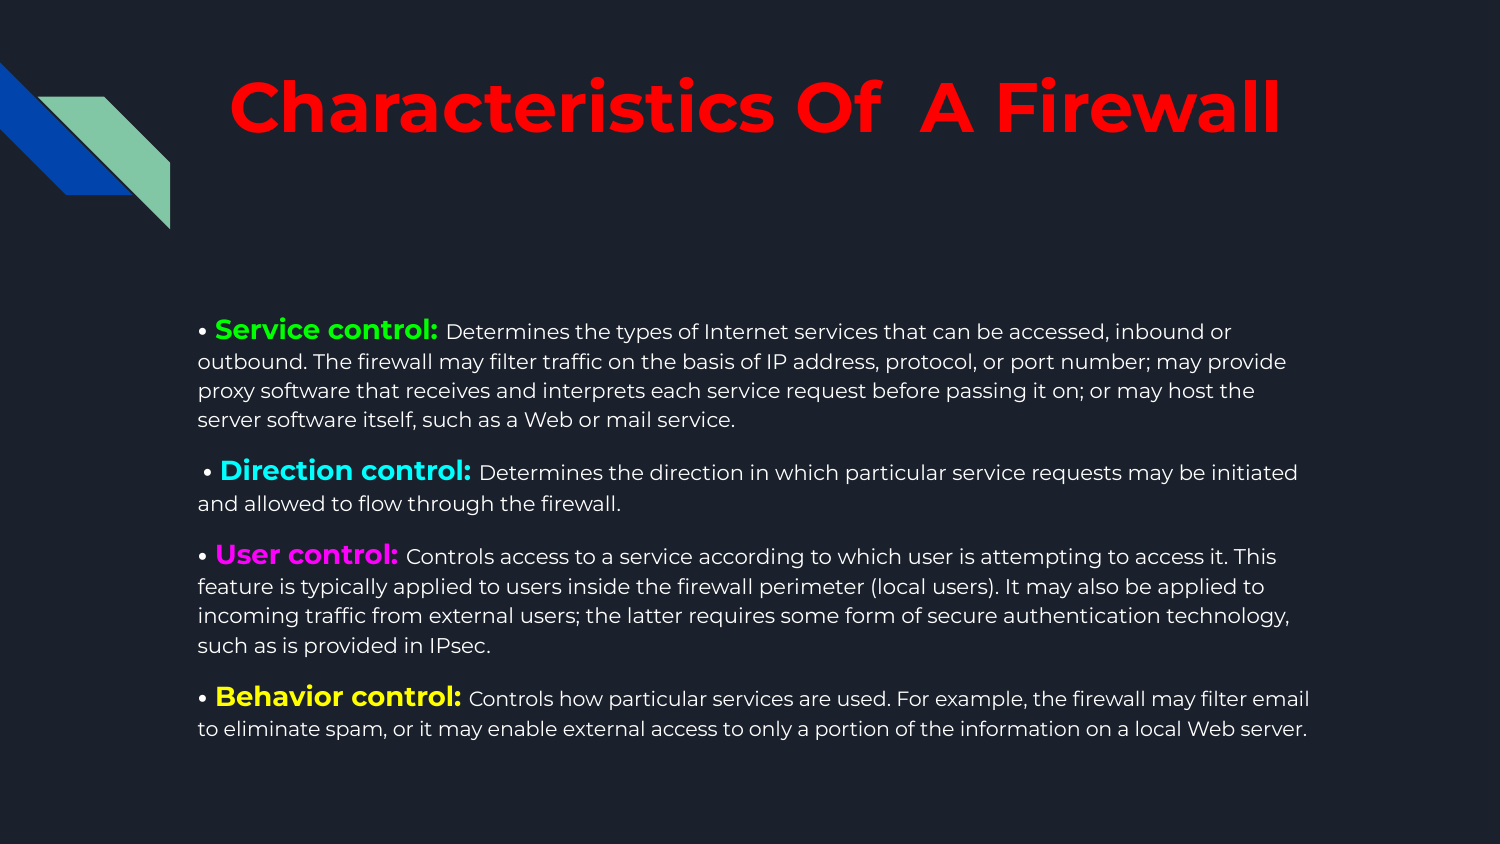

# Characteristics Of  A Firewall
• Service control: Determines the types of Internet services that can be accessed, inbound or outbound. The firewall may filter traffic on the basis of IP address, protocol, or port number; may provide proxy software that receives and interprets each service request before passing it on; or may host the server software itself, such as a Web or mail service.
 • Direction control: Determines the direction in which particular service requests may be initiated and allowed to flow through the firewall.
• User control: Controls access to a service according to which user is attempting to access it. This feature is typically applied to users inside the firewall perimeter (local users). It may also be applied to incoming traffic from external users; the latter requires some form of secure authentication technology, such as is provided in IPsec.
• Behavior control: Controls how particular services are used. For example, the firewall may filter email to eliminate spam, or it may enable external access to only a portion of the information on a local Web server.